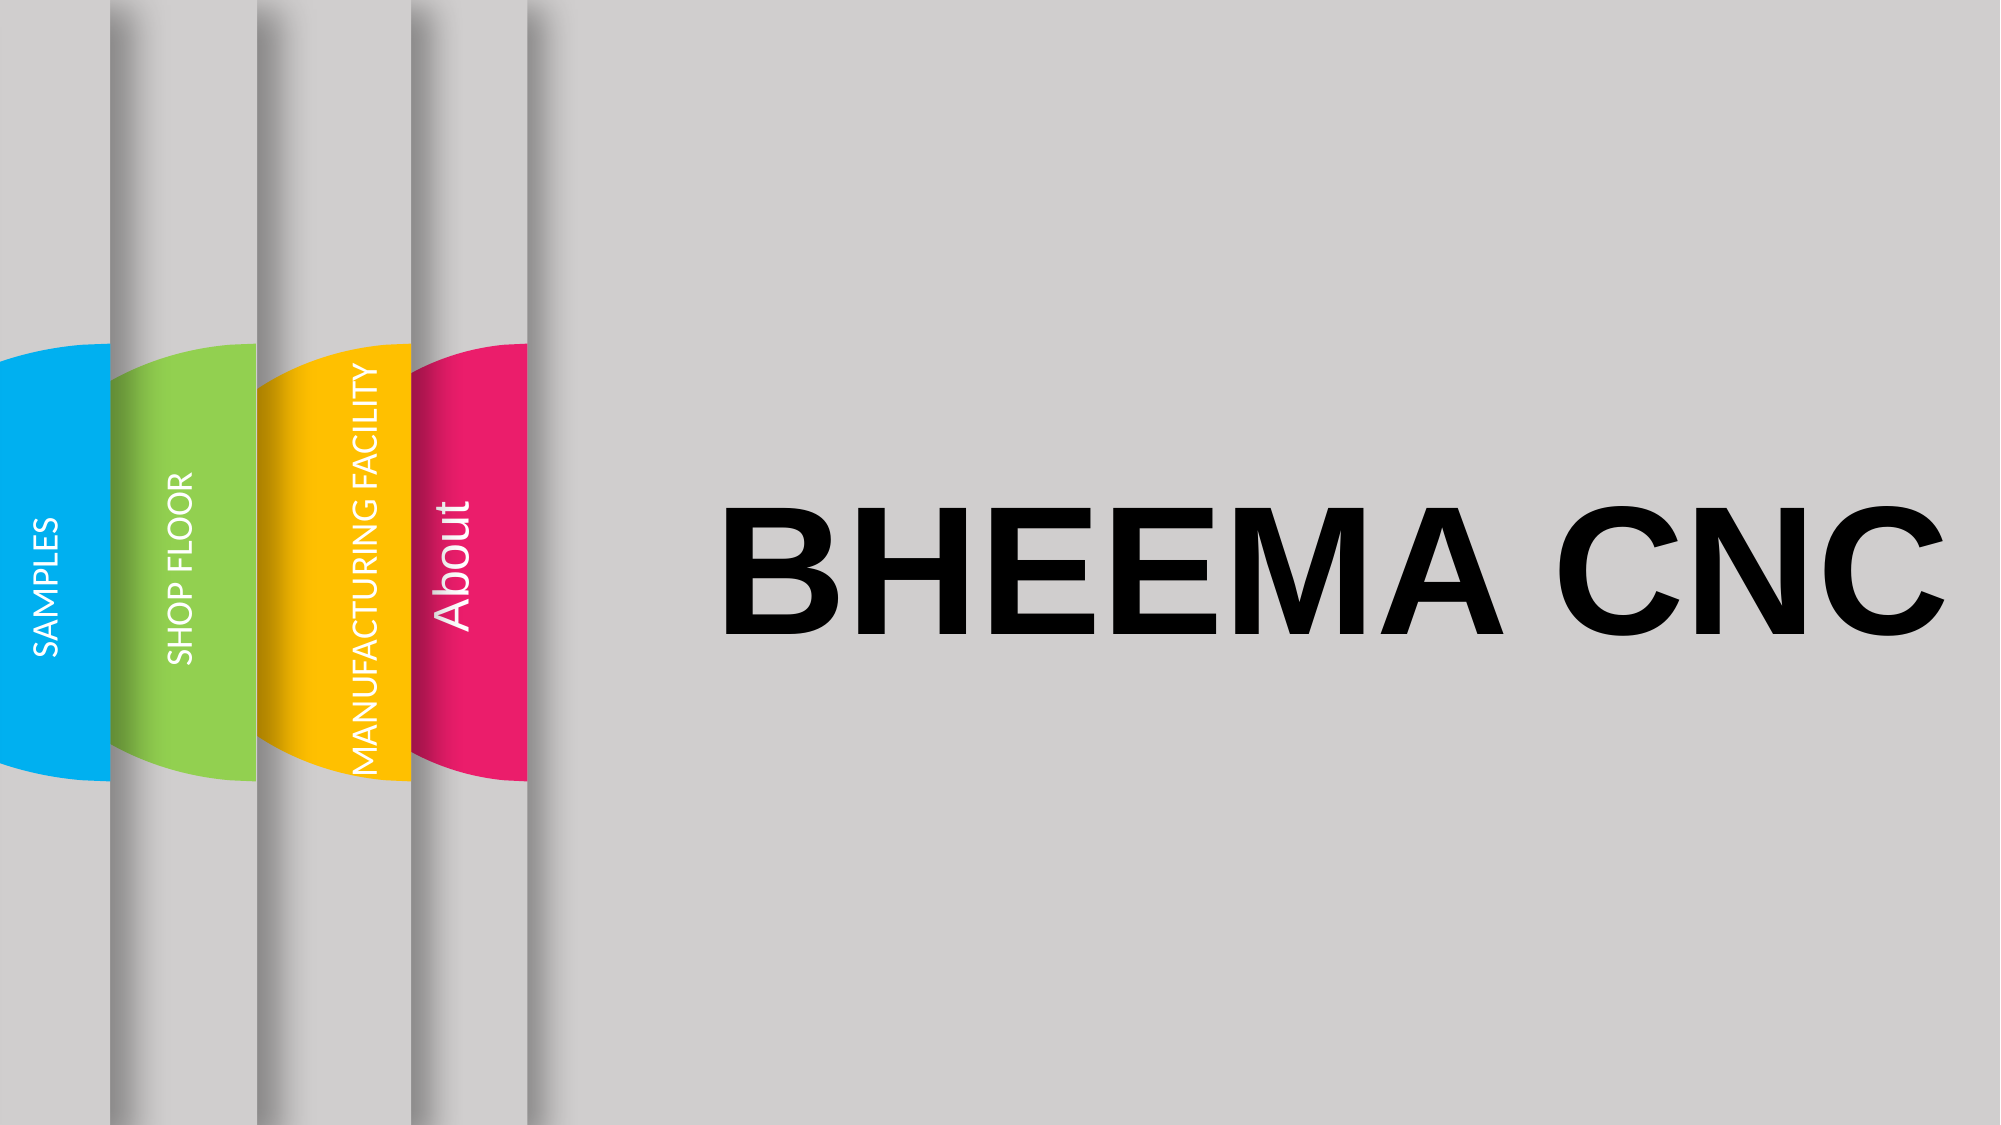

SAMPLES

CERTIFICATES AND AWARDS

SHOP FLOOR

MANUFACTURING FACILITY

About
BHEEMA CNC